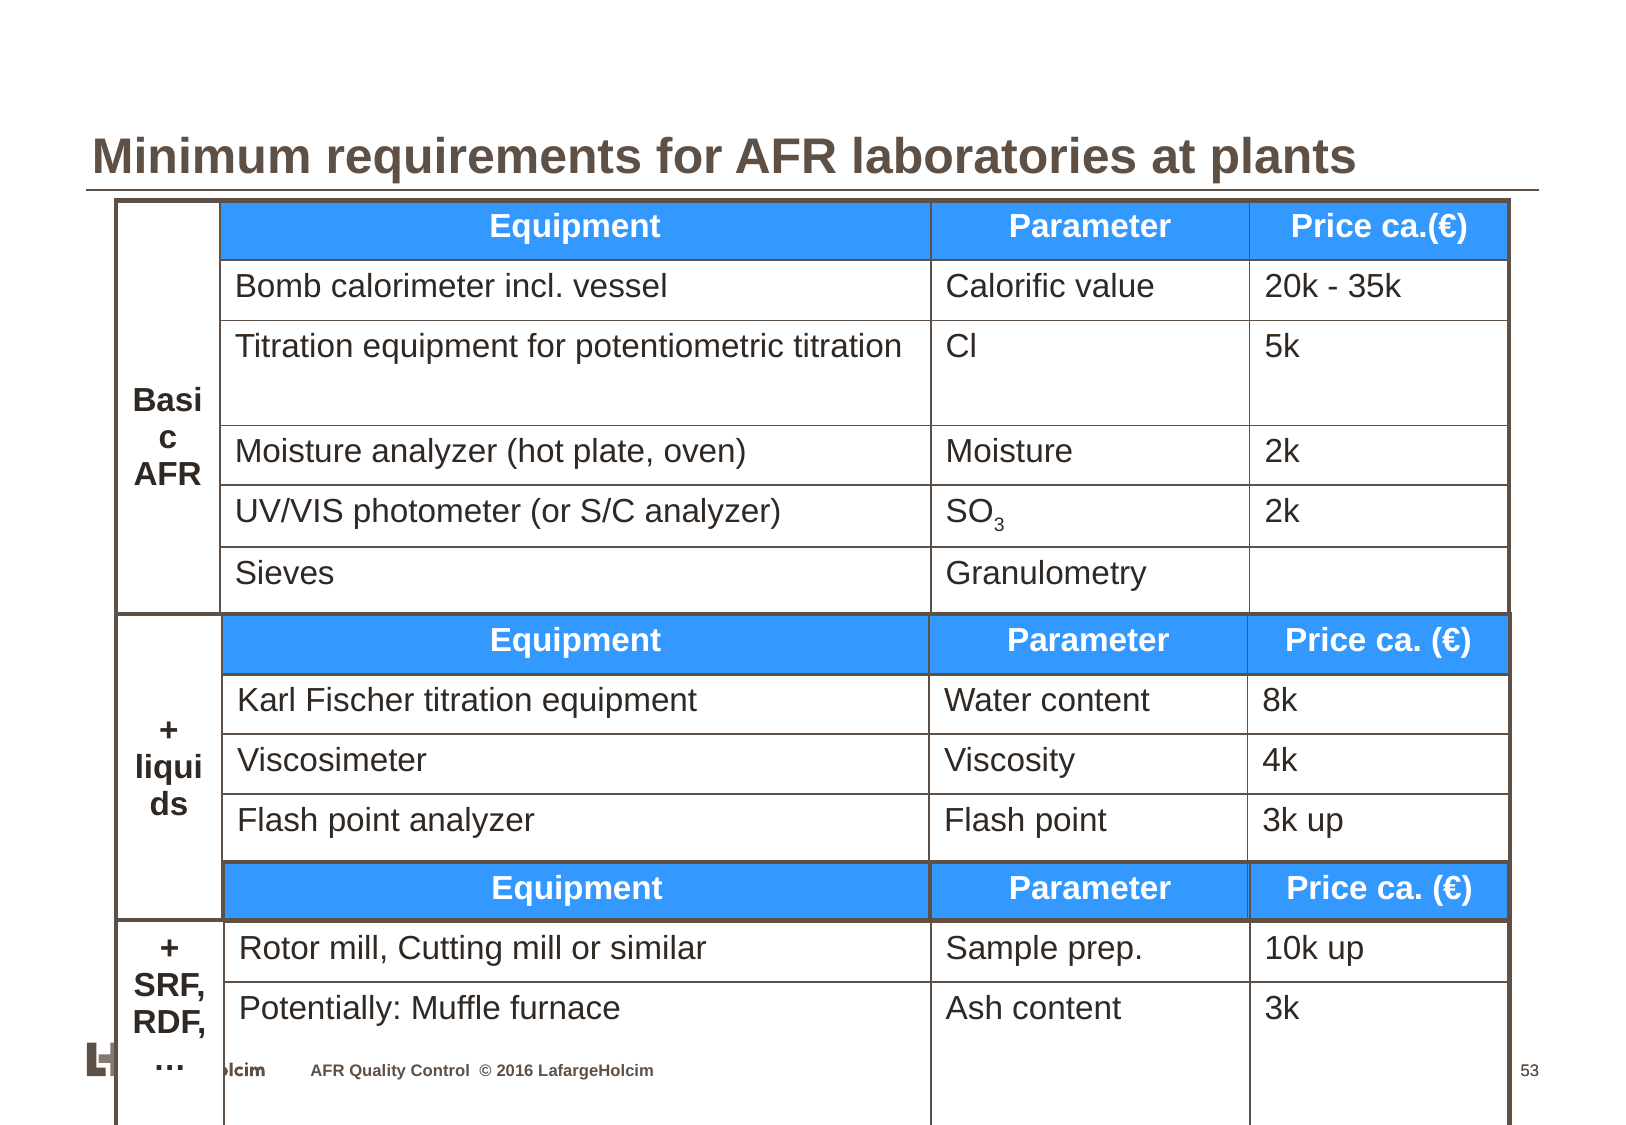

Minimum requirements for AFR laboratories at plants
| Basic AFR | Equipment | Parameter | Price ca.(€) |
| --- | --- | --- | --- |
|  | Bomb calorimeter incl. vessel | Calorific value | 20k - 35k |
|  | Titration equipment for potentiometric titration | Cl | 5k |
|  | Moisture analyzer (hot plate, oven) | Moisture | 2k |
|  | UV/VIS photometer (or S/C analyzer) | SO3 | 2k |
|  | Sieves | Granulometry |  |
| + liquids | Equipment | Parameter | Price ca. (€) |
| --- | --- | --- | --- |
|  | Karl Fischer titration equipment | Water content | 8k |
|  | Viscosimeter | Viscosity | 4k |
|  | Flash point analyzer | Flash point | 3k up |

| + SRF, RDF,… | Equipment | Parameter | Price ca. (€) |
| --- | --- | --- | --- |
|  | Rotor mill, Cutting mill or similar | Sample prep. | 10k up |
|  | Potentially: Muffle furnace | Ash content | 3k |
AFR Quality Control  © 2016 LafargeHolcim
53
53